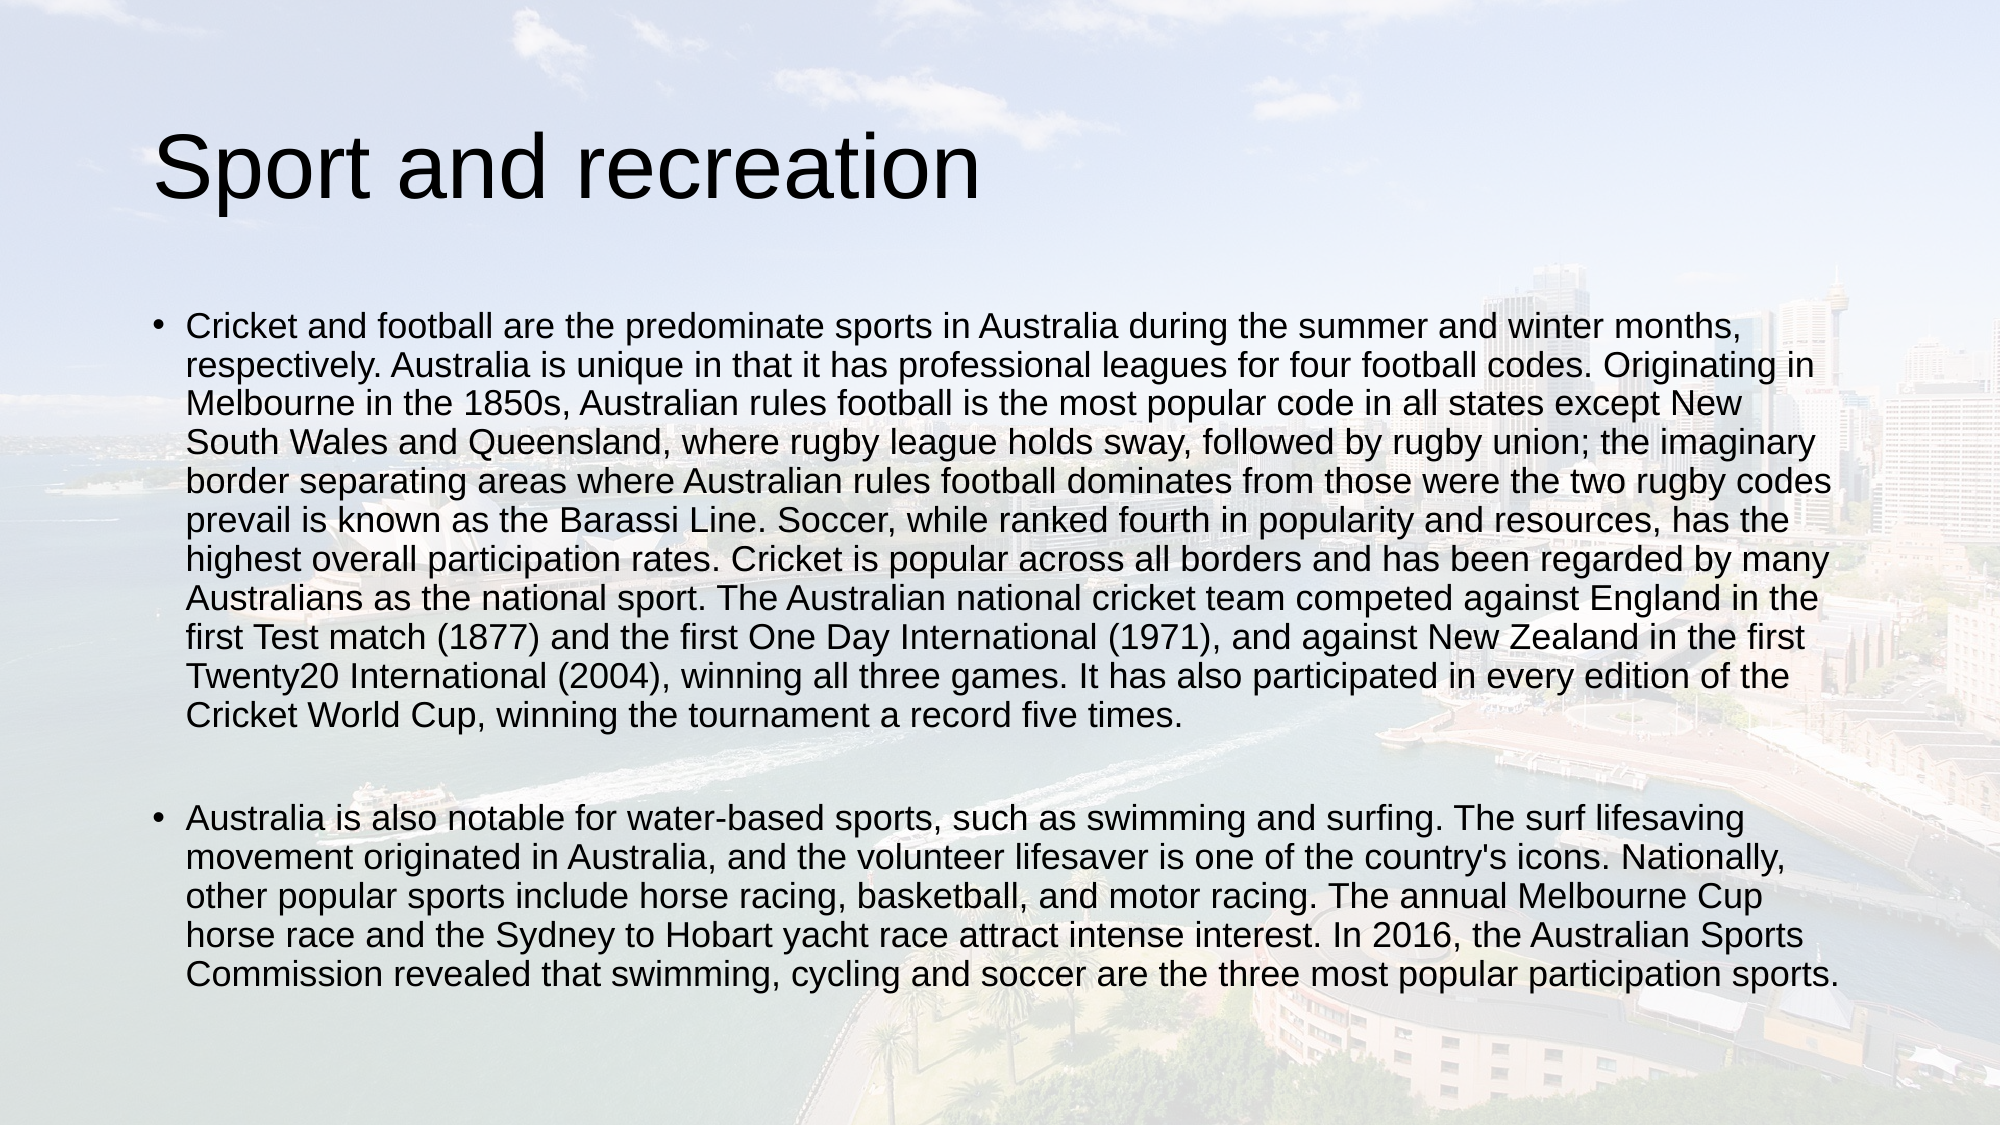

# Sport and recreation
Cricket and football are the predominate sports in Australia during the summer and winter months, respectively. Australia is unique in that it has professional leagues for four football codes. Originating in Melbourne in the 1850s, Australian rules football is the most popular code in all states except New South Wales and Queensland, where rugby league holds sway, followed by rugby union; the imaginary border separating areas where Australian rules football dominates from those were the two rugby codes prevail is known as the Barassi Line. Soccer, while ranked fourth in popularity and resources, has the highest overall participation rates. Cricket is popular across all borders and has been regarded by many Australians as the national sport. The Australian national cricket team competed against England in the first Test match (1877) and the first One Day International (1971), and against New Zealand in the first Twenty20 International (2004), winning all three games. It has also participated in every edition of the Cricket World Cup, winning the tournament a record five times.

Australia is also notable for water-based sports, such as swimming and surfing. The surf lifesaving movement originated in Australia, and the volunteer lifesaver is one of the country's icons. Nationally, other popular sports include horse racing, basketball, and motor racing. The annual Melbourne Cup horse race and the Sydney to Hobart yacht race attract intense interest. In 2016, the Australian Sports Commission revealed that swimming, cycling and soccer are the three most popular participation sports.